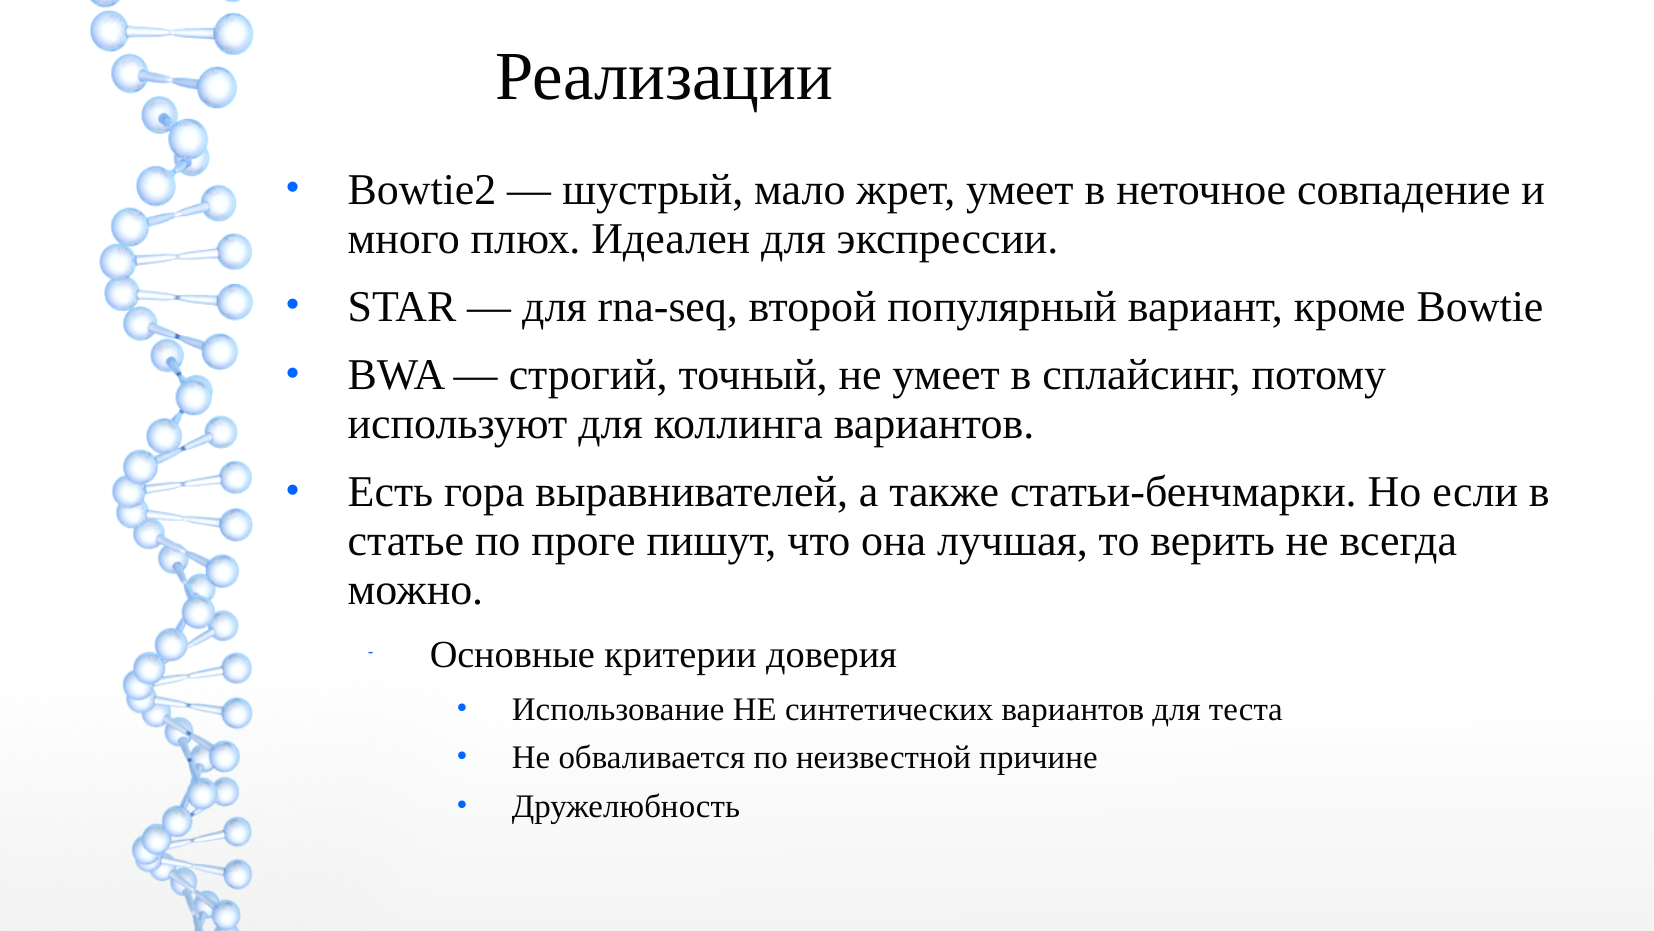

Реализации
Bowtie2 — шустрый, мало жрет, умеет в неточное совпадение и много плюх. Идеален для экспрессии.
STAR — для rna-seq, второй популярный вариант, кроме Bowtie
BWA — строгий, точный, не умеет в сплайсинг, потому используют для коллинга вариантов.
Есть гора выравнивателей, а также статьи-бенчмарки. Но если в статье по проге пишут, что она лучшая, то верить не всегда можно.
Основные критерии доверия
Использование НЕ синтетических вариантов для теста
Не обваливается по неизвестной причине
Дружелюбность